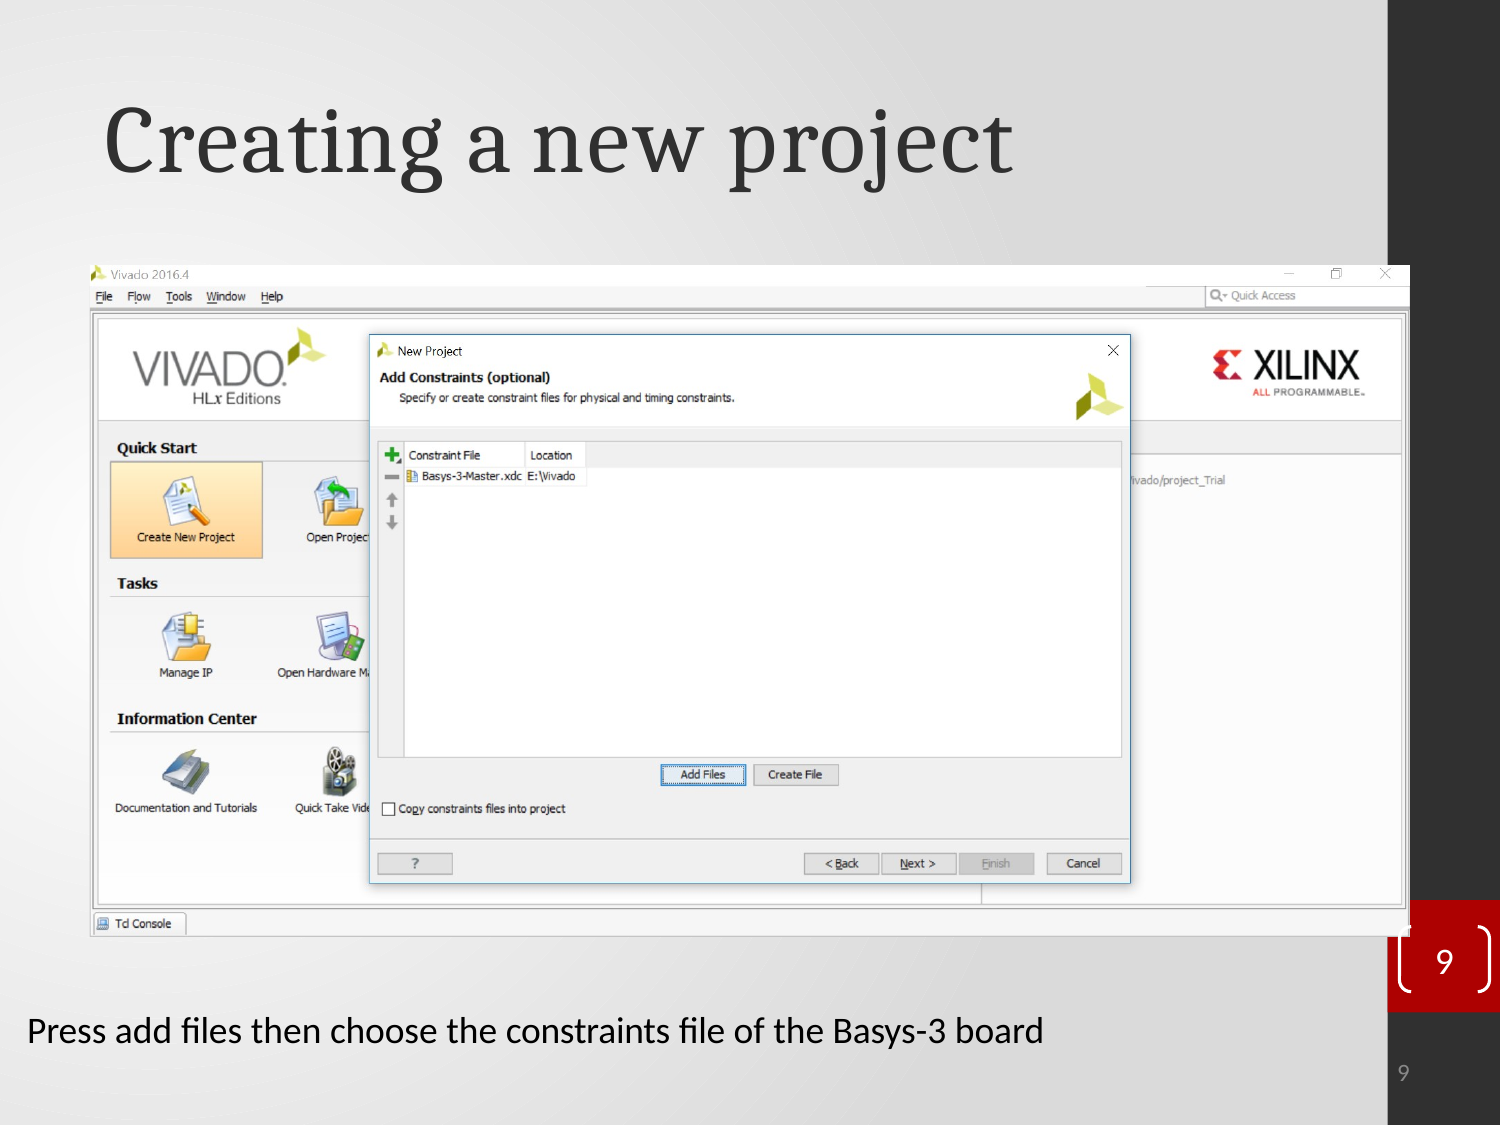

# Creating a new project

9
Press add files then choose the constraints file of the Basys-3 board
9